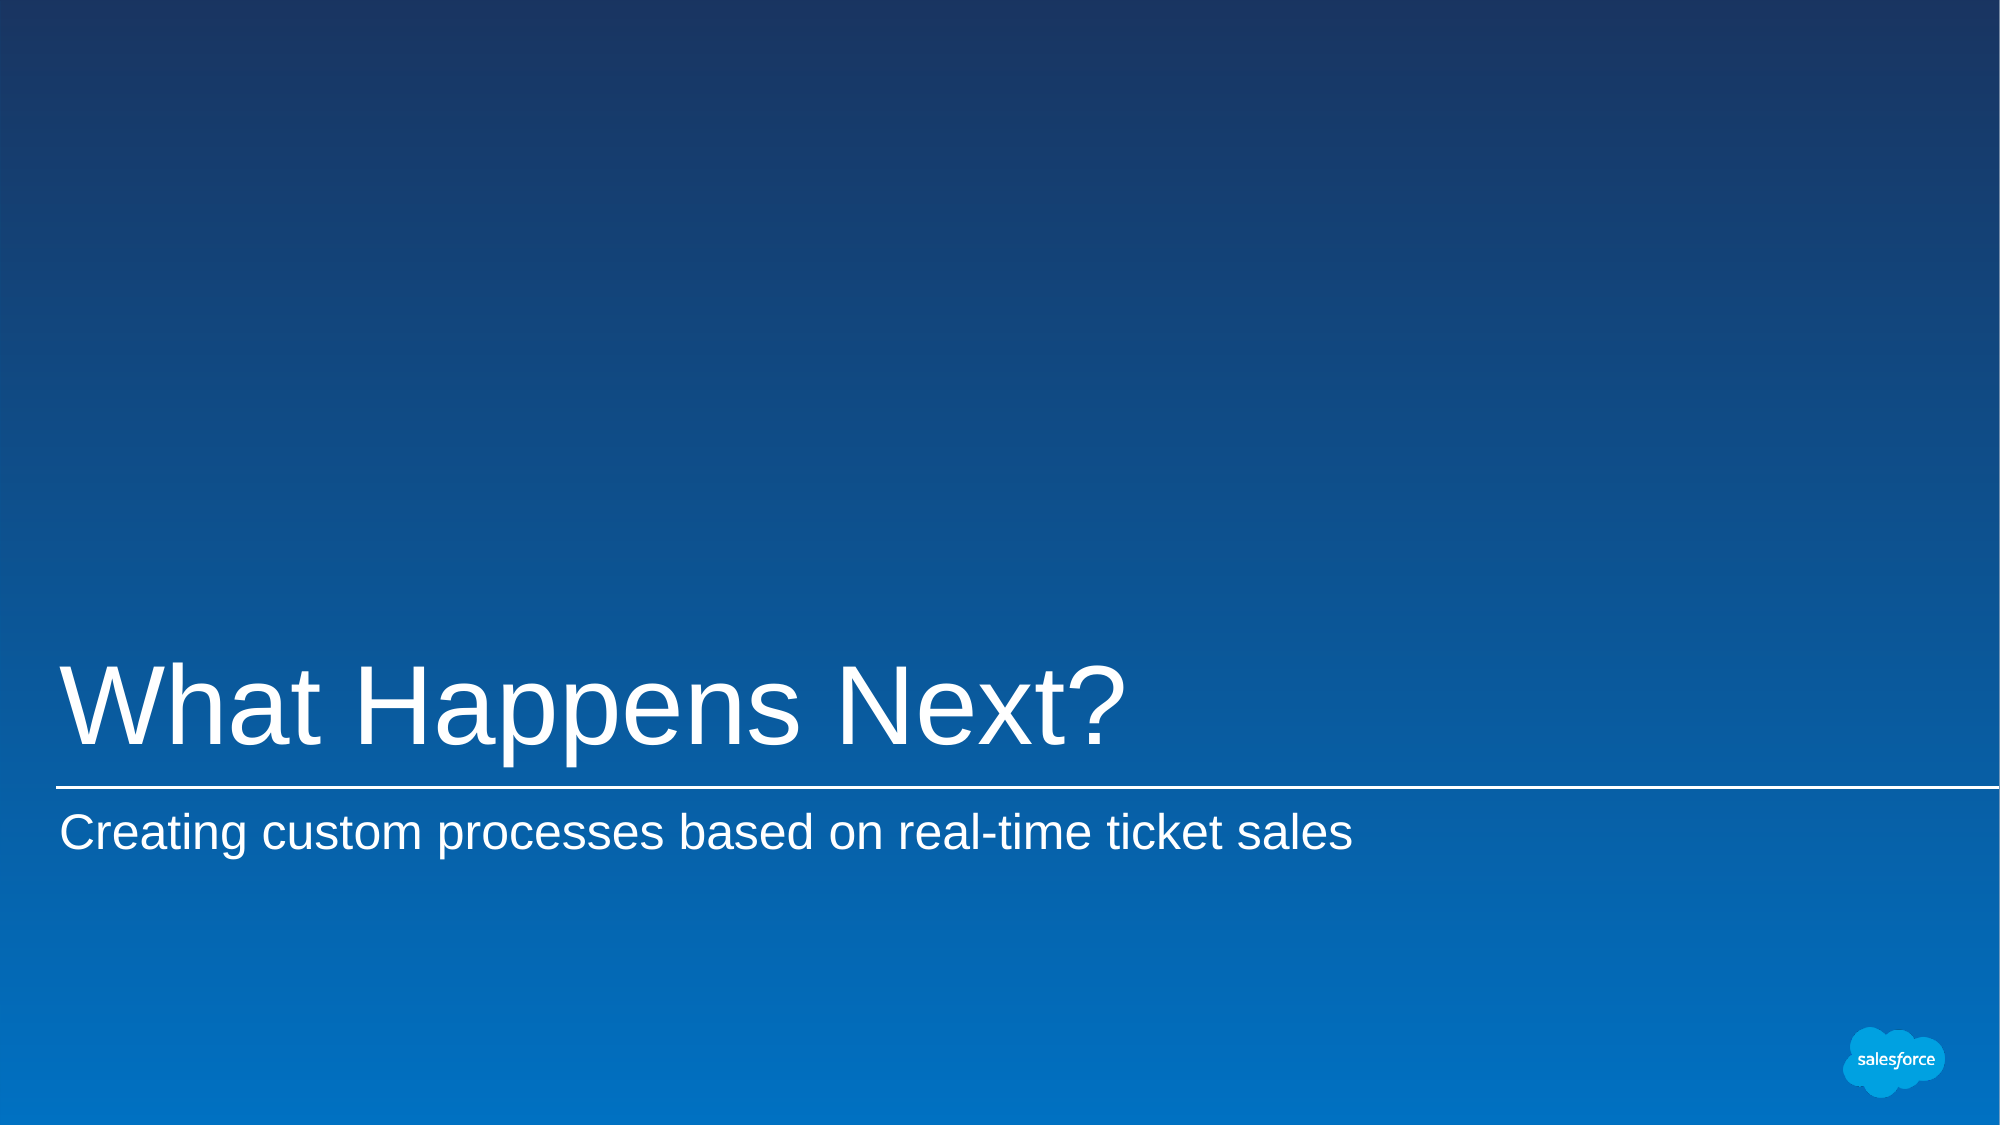

# What Happens Next?
Creating custom processes based on real-time ticket sales